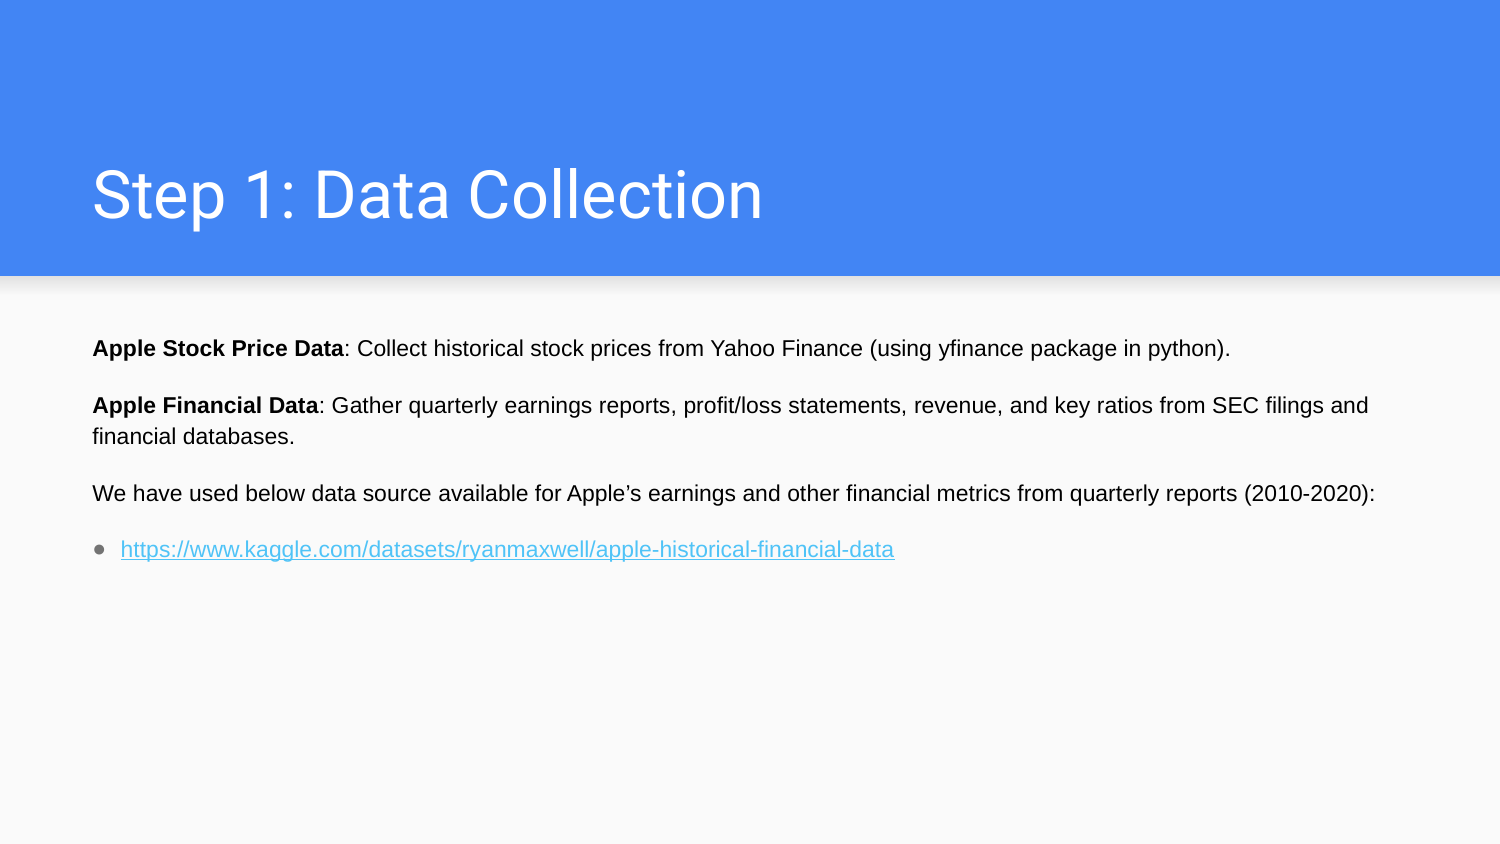

# Step 1: Data Collection
Apple Stock Price Data: Collect historical stock prices from Yahoo Finance (using yfinance package in python).
Apple Financial Data: Gather quarterly earnings reports, profit/loss statements, revenue, and key ratios from SEC filings and financial databases.
We have used below data source available for Apple’s earnings and other financial metrics from quarterly reports (2010-2020):
https://www.kaggle.com/datasets/ryanmaxwell/apple-historical-financial-data